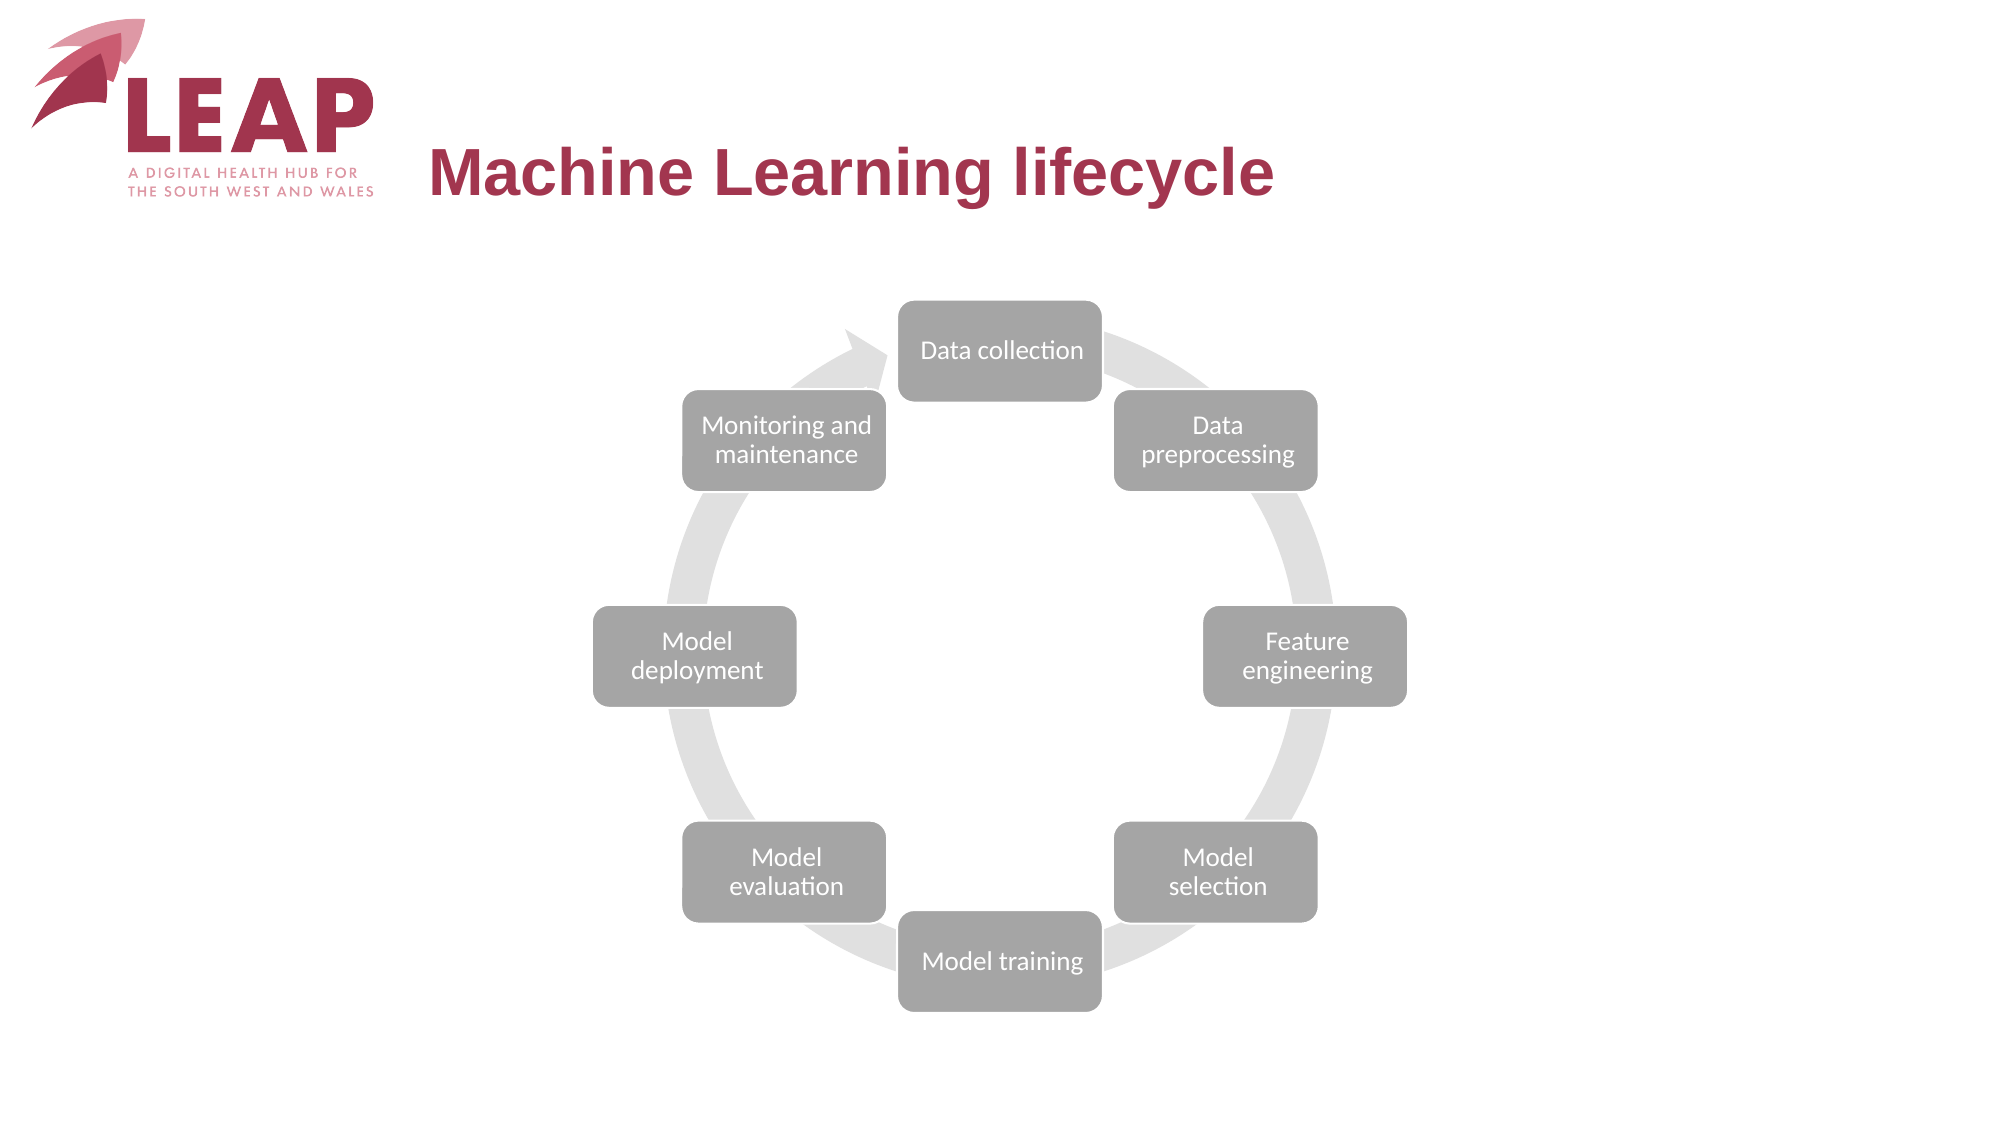

# Machine Learning lifecycle
Data collection
Data preprocessing
Feature engineering
Model selection
Model training
Model evaluation
Model deployment
Monitoring and maintenance